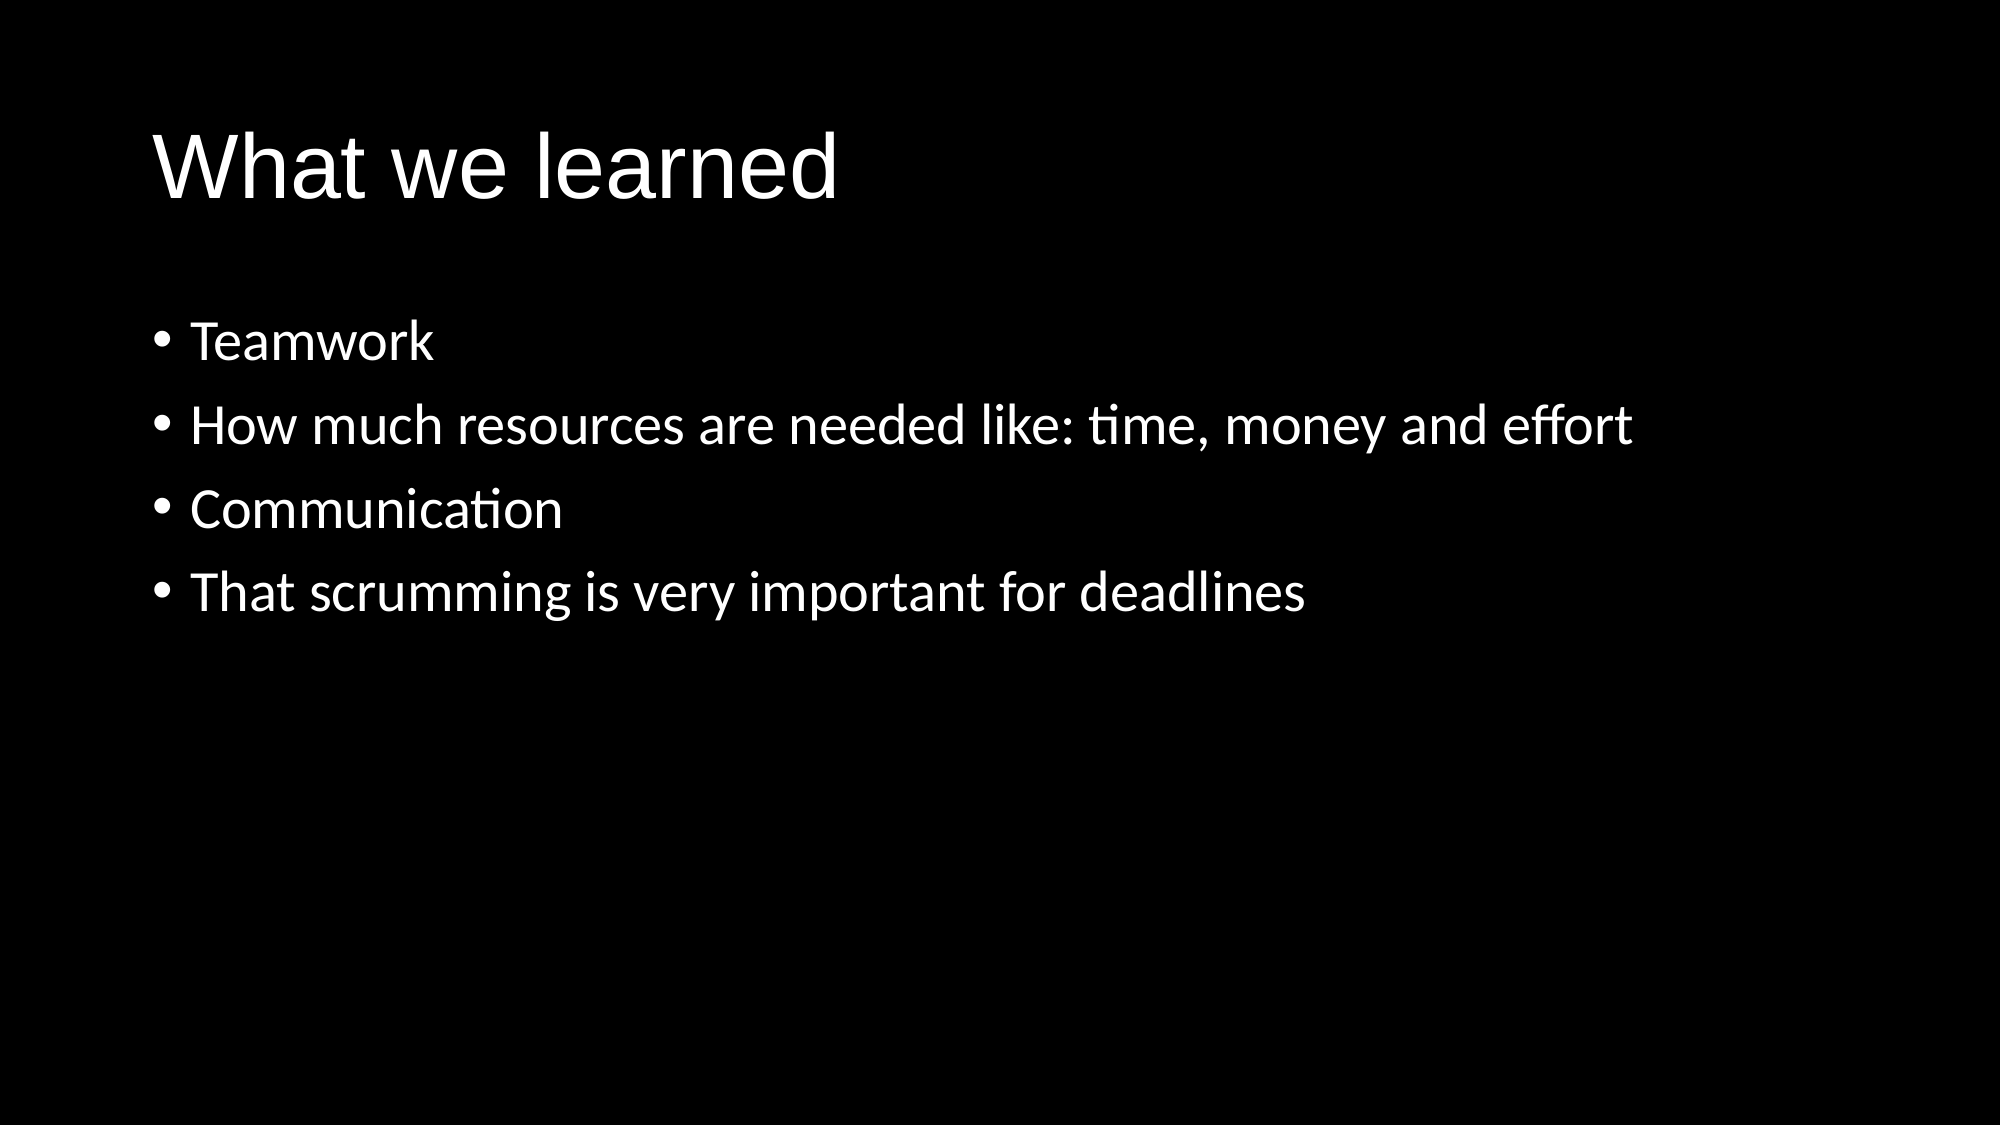

# What we learned
Teamwork
How much resources are needed like: time, money and effort
Communication
That scrumming is very important for deadlines